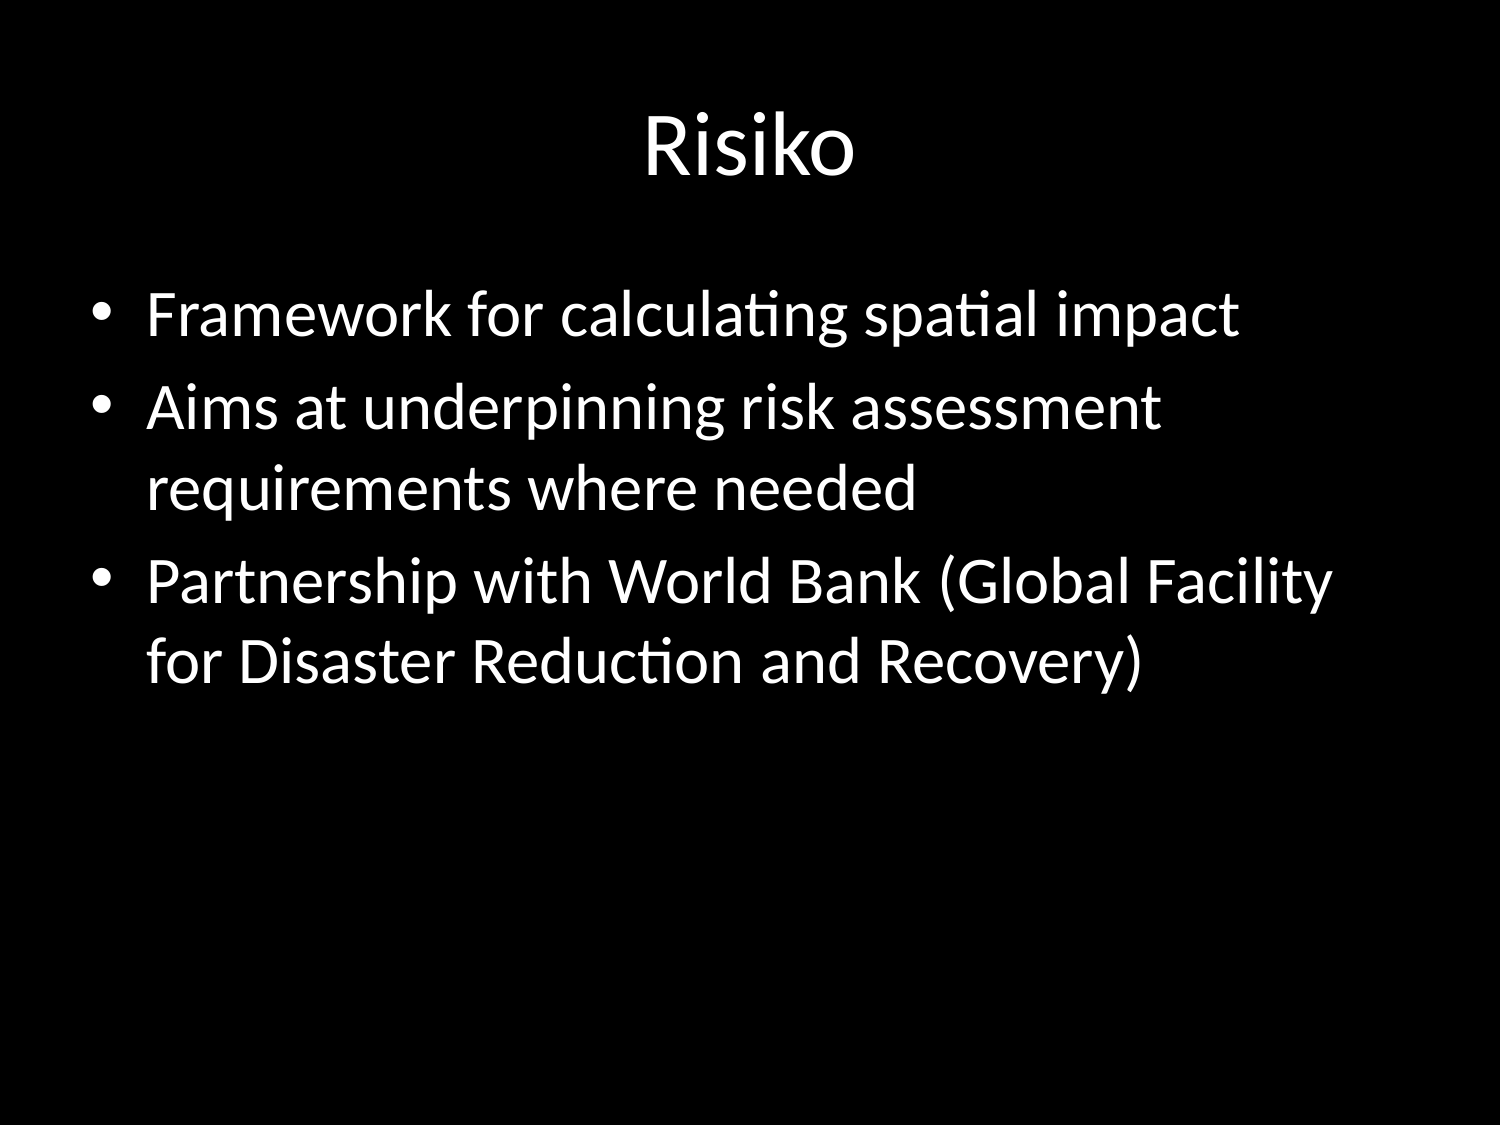

# Risiko
Framework for calculating spatial impact
Aims at underpinning risk assessment requirements where needed
Partnership with World Bank (Global Facility for Disaster Reduction and Recovery)